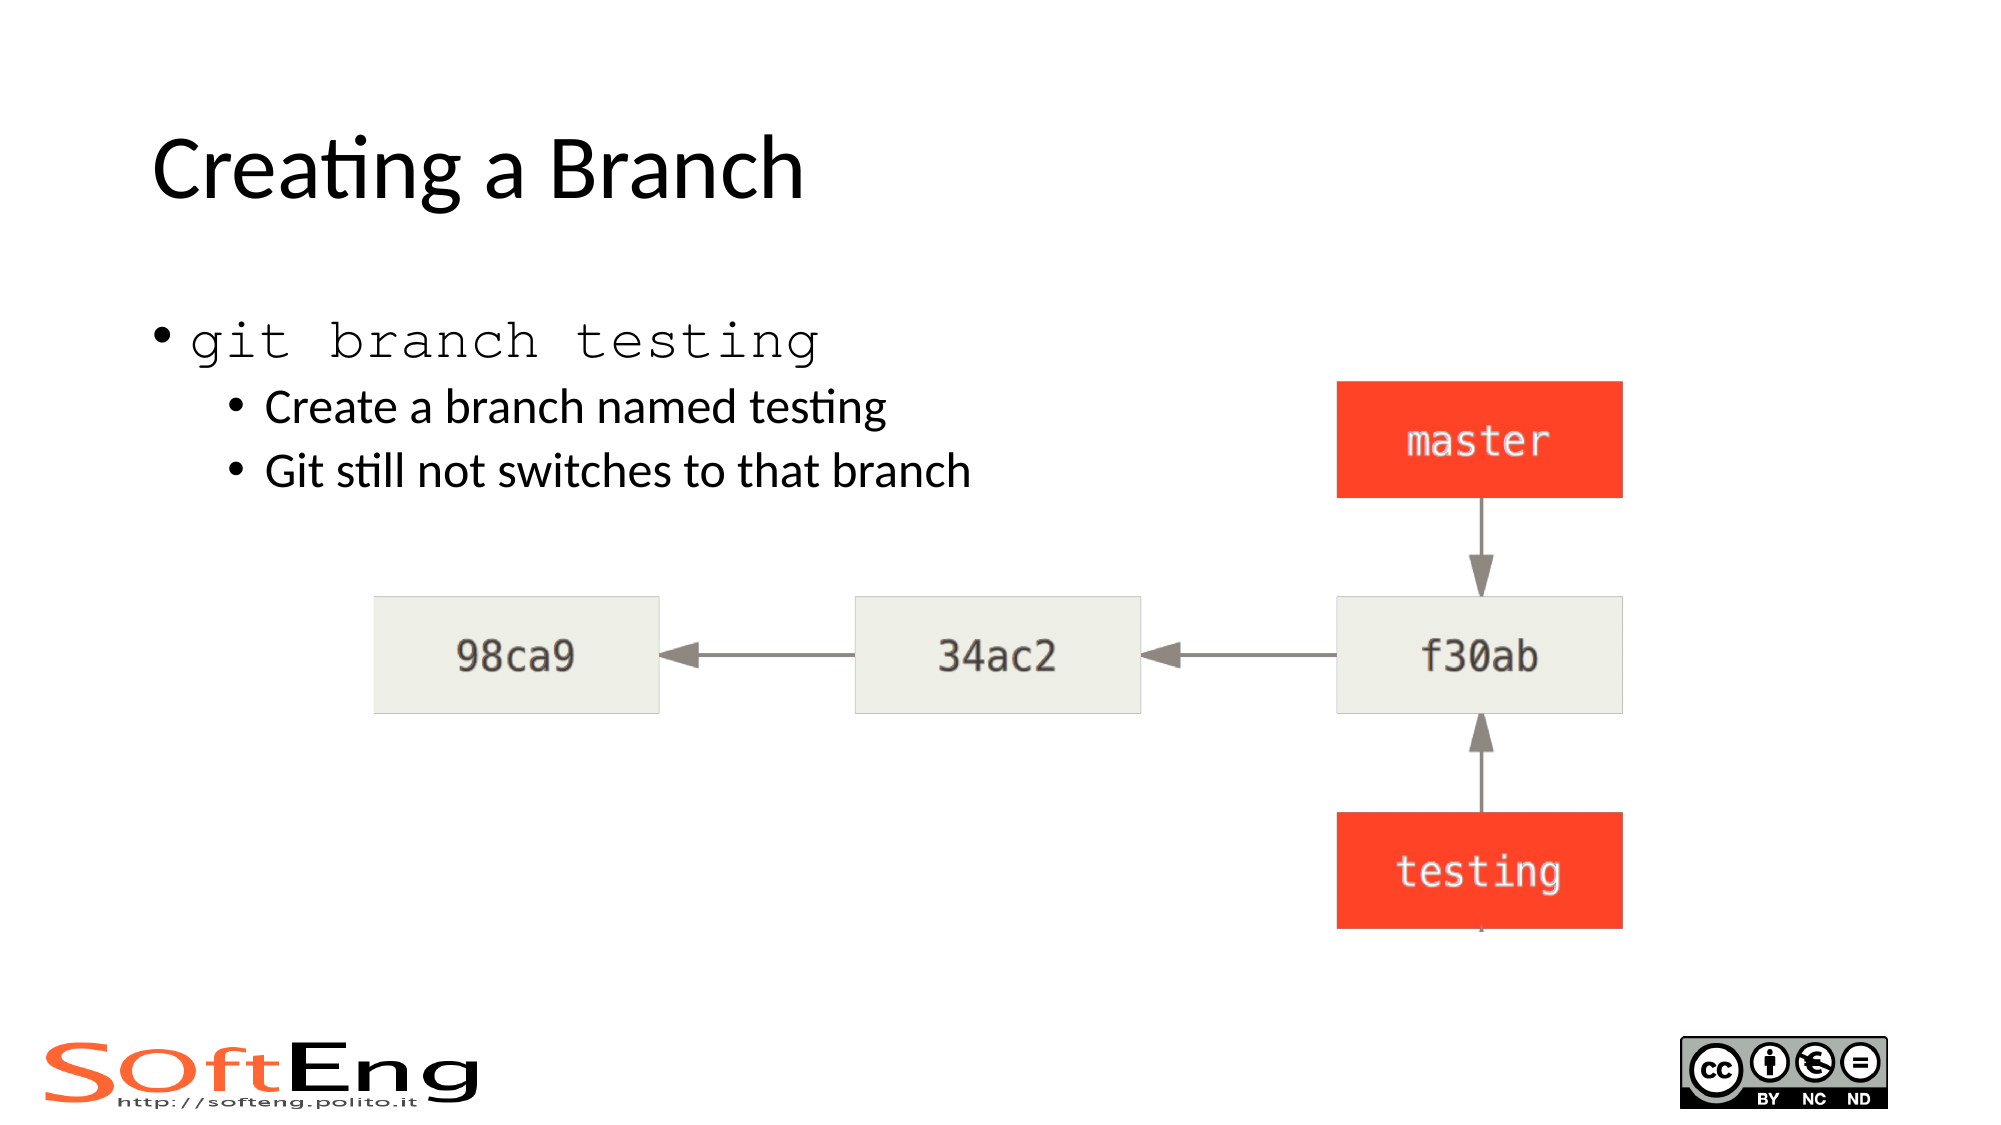

# Creating a Branch
git branch testing
Create a branch named testing
Git still not switches to that branch